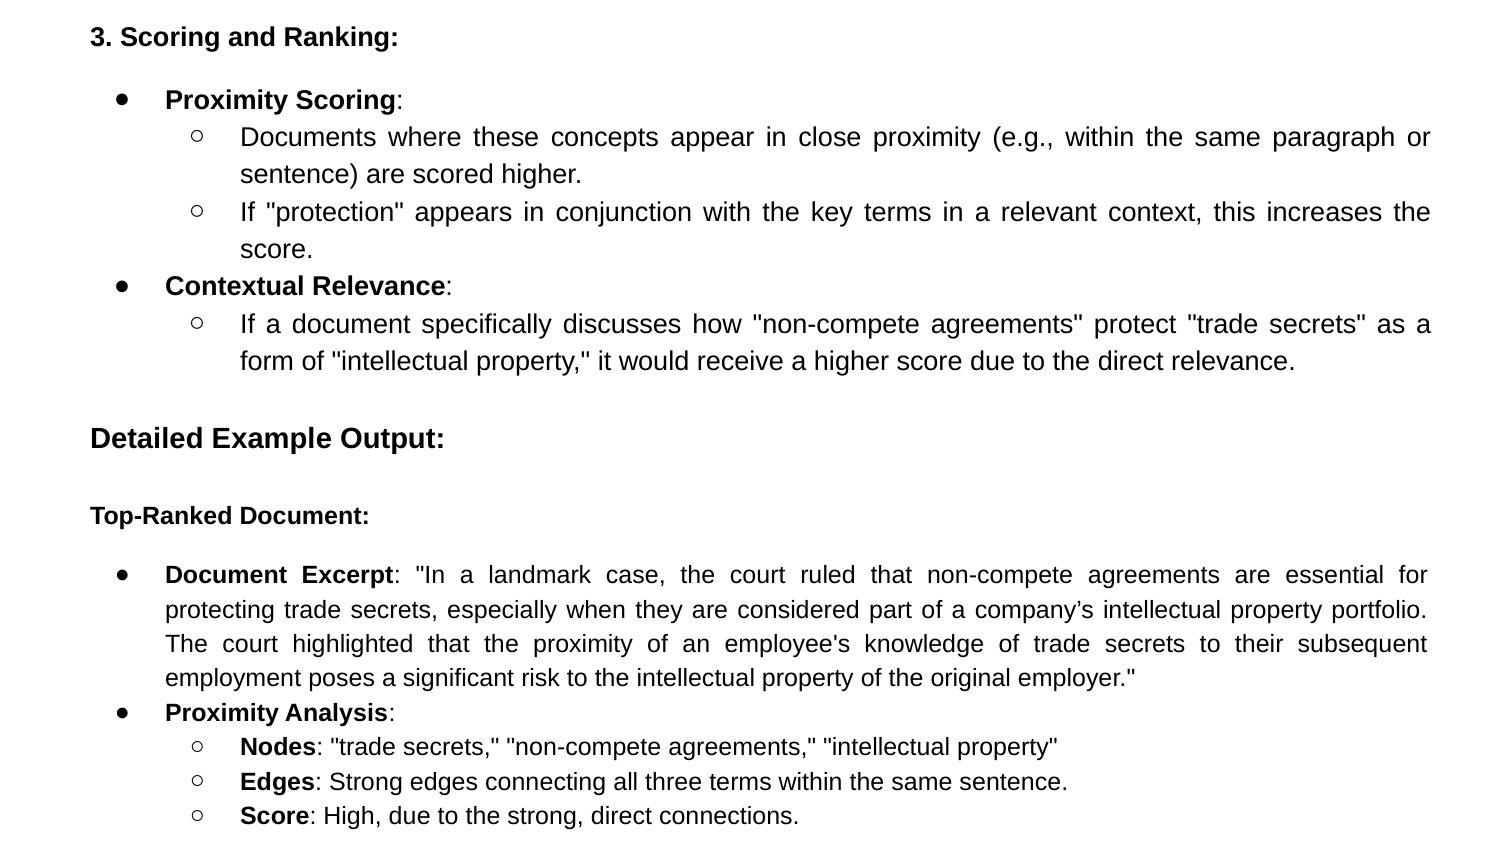

3. Scoring and Ranking:
Proximity Scoring:
Documents where these concepts appear in close proximity (e.g., within the same paragraph or sentence) are scored higher.
If "protection" appears in conjunction with the key terms in a relevant context, this increases the score.
Contextual Relevance:
If a document specifically discusses how "non-compete agreements" protect "trade secrets" as a form of "intellectual property," it would receive a higher score due to the direct relevance.
Detailed Example Output:
Top-Ranked Document:
Document Excerpt: "In a landmark case, the court ruled that non-compete agreements are essential for protecting trade secrets, especially when they are considered part of a company’s intellectual property portfolio. The court highlighted that the proximity of an employee's knowledge of trade secrets to their subsequent employment poses a significant risk to the intellectual property of the original employer."
Proximity Analysis:
Nodes: "trade secrets," "non-compete agreements," "intellectual property"
Edges: Strong edges connecting all three terms within the same sentence.
Score: High, due to the strong, direct connections.